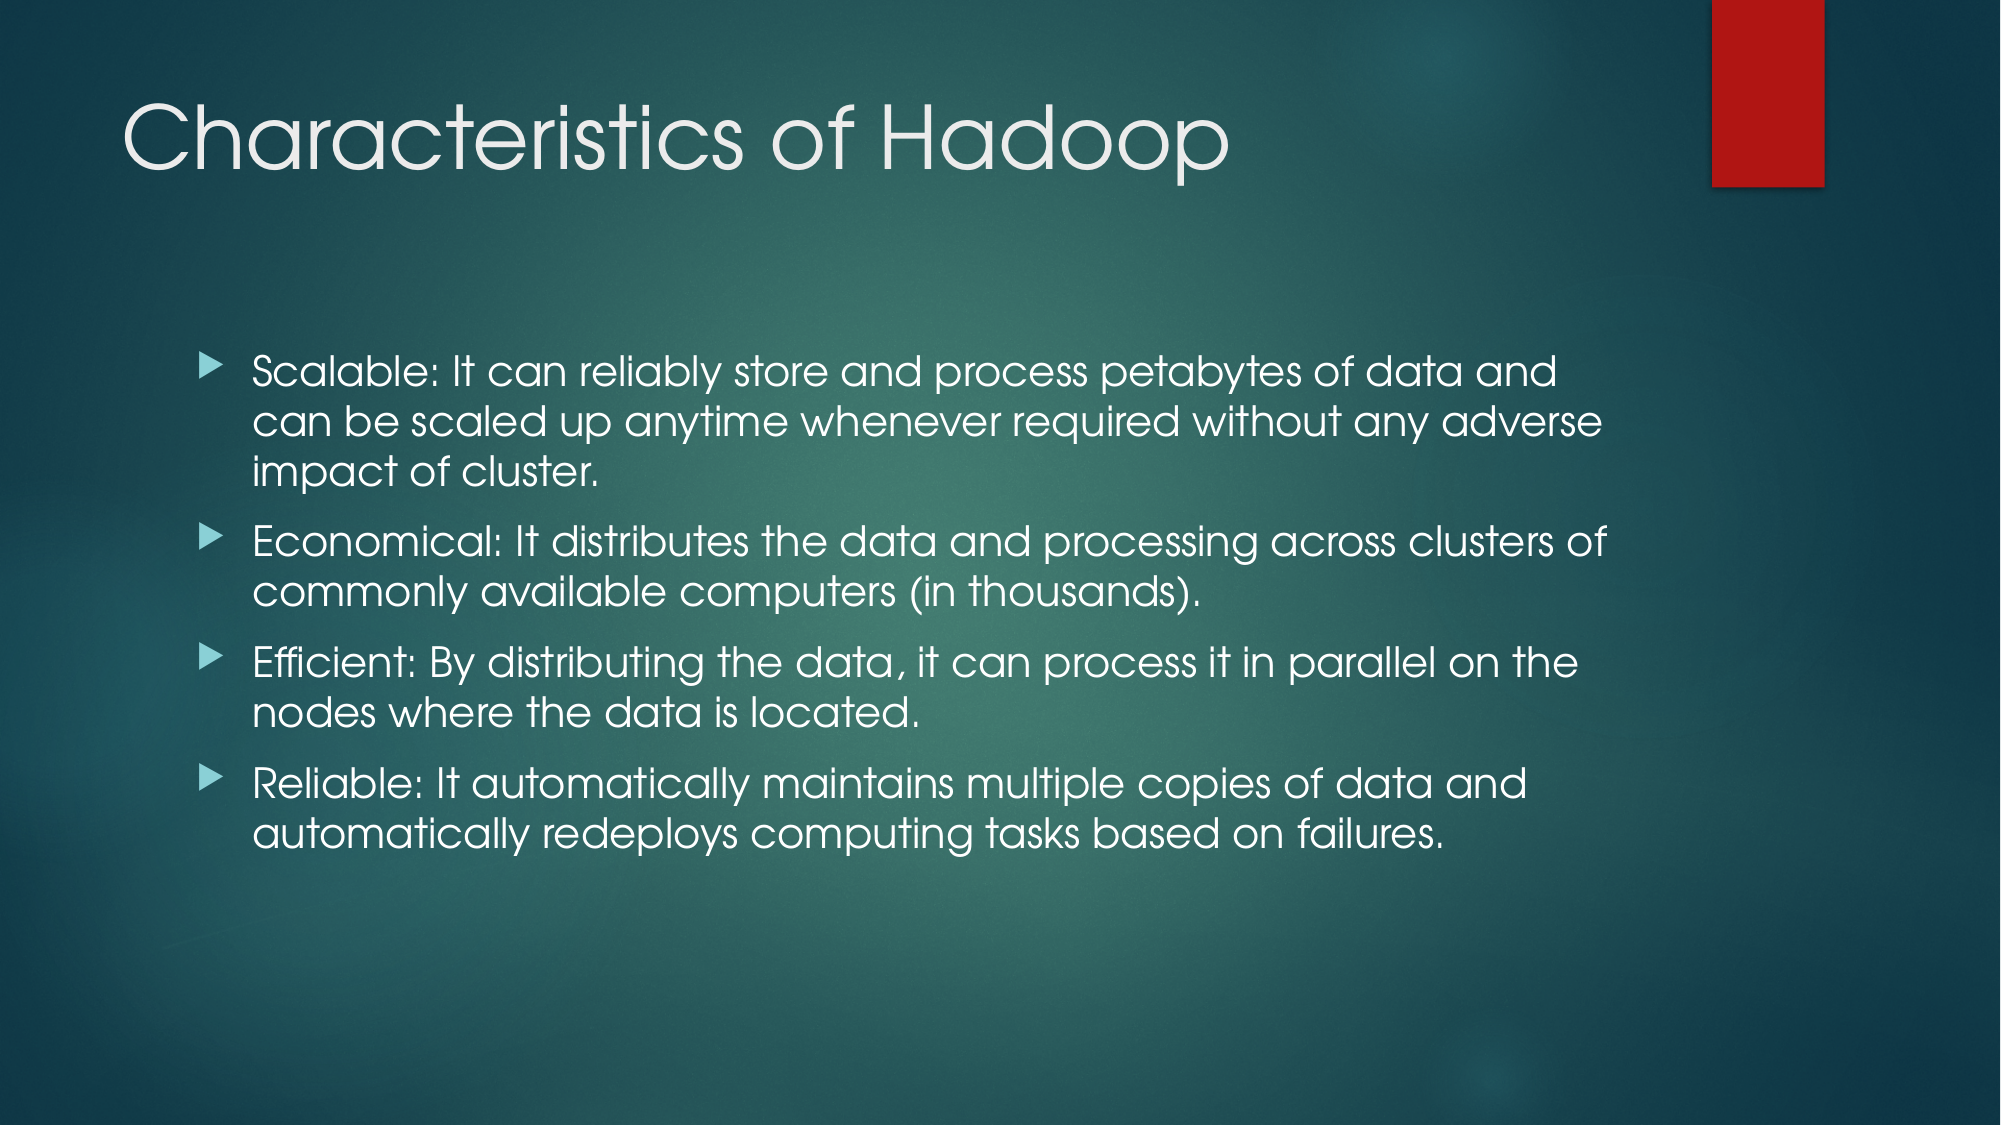

# Characteristics of Hadoop
Scalable: It can reliably store and process petabytes of data and can be scaled up anytime whenever required without any adverse impact of cluster.
Economical: It distributes the data and processing across clusters of commonly available computers (in thousands).
Efficient: By distributing the data, it can process it in parallel on the nodes where the data is located.
Reliable: It automatically maintains multiple copies of data and automatically redeploys computing tasks based on failures.